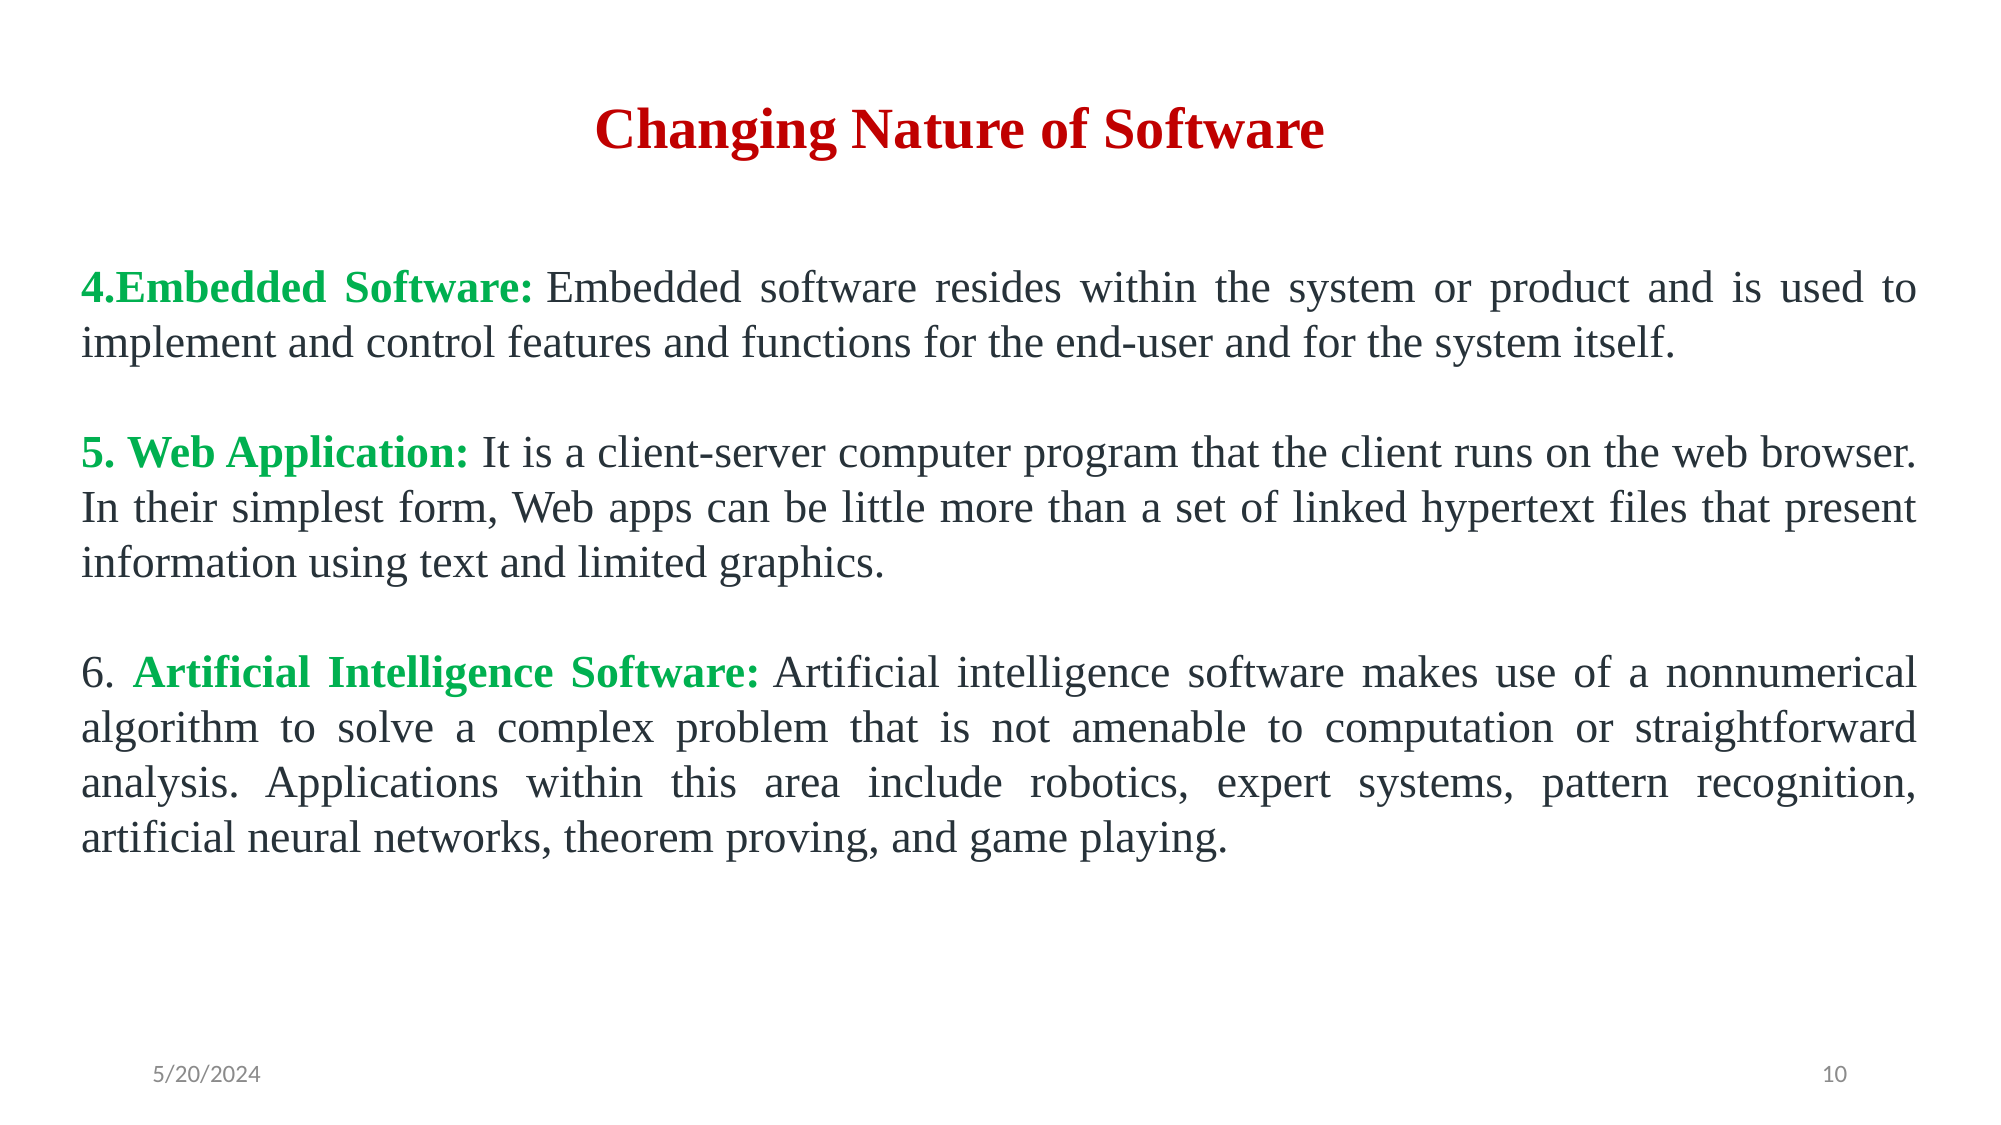

Changing Nature of Software
Embedded Software: Embedded software resides within the system or product and is used to implement and control features and functions for the end-user and for the system itself.

5. Web Application: It is a client-server computer program that the client runs on the web browser. In their simplest form, Web apps can be little more than a set of linked hypertext files that present information using text and limited graphics.

6. Artificial Intelligence Software: Artificial intelligence software makes use of a nonnumerical algorithm to solve a complex problem that is not amenable to computation or straightforward analysis. Applications within this area include robotics, expert systems, pattern recognition, artificial neural networks, theorem proving, and game playing.
5/20/2024
10